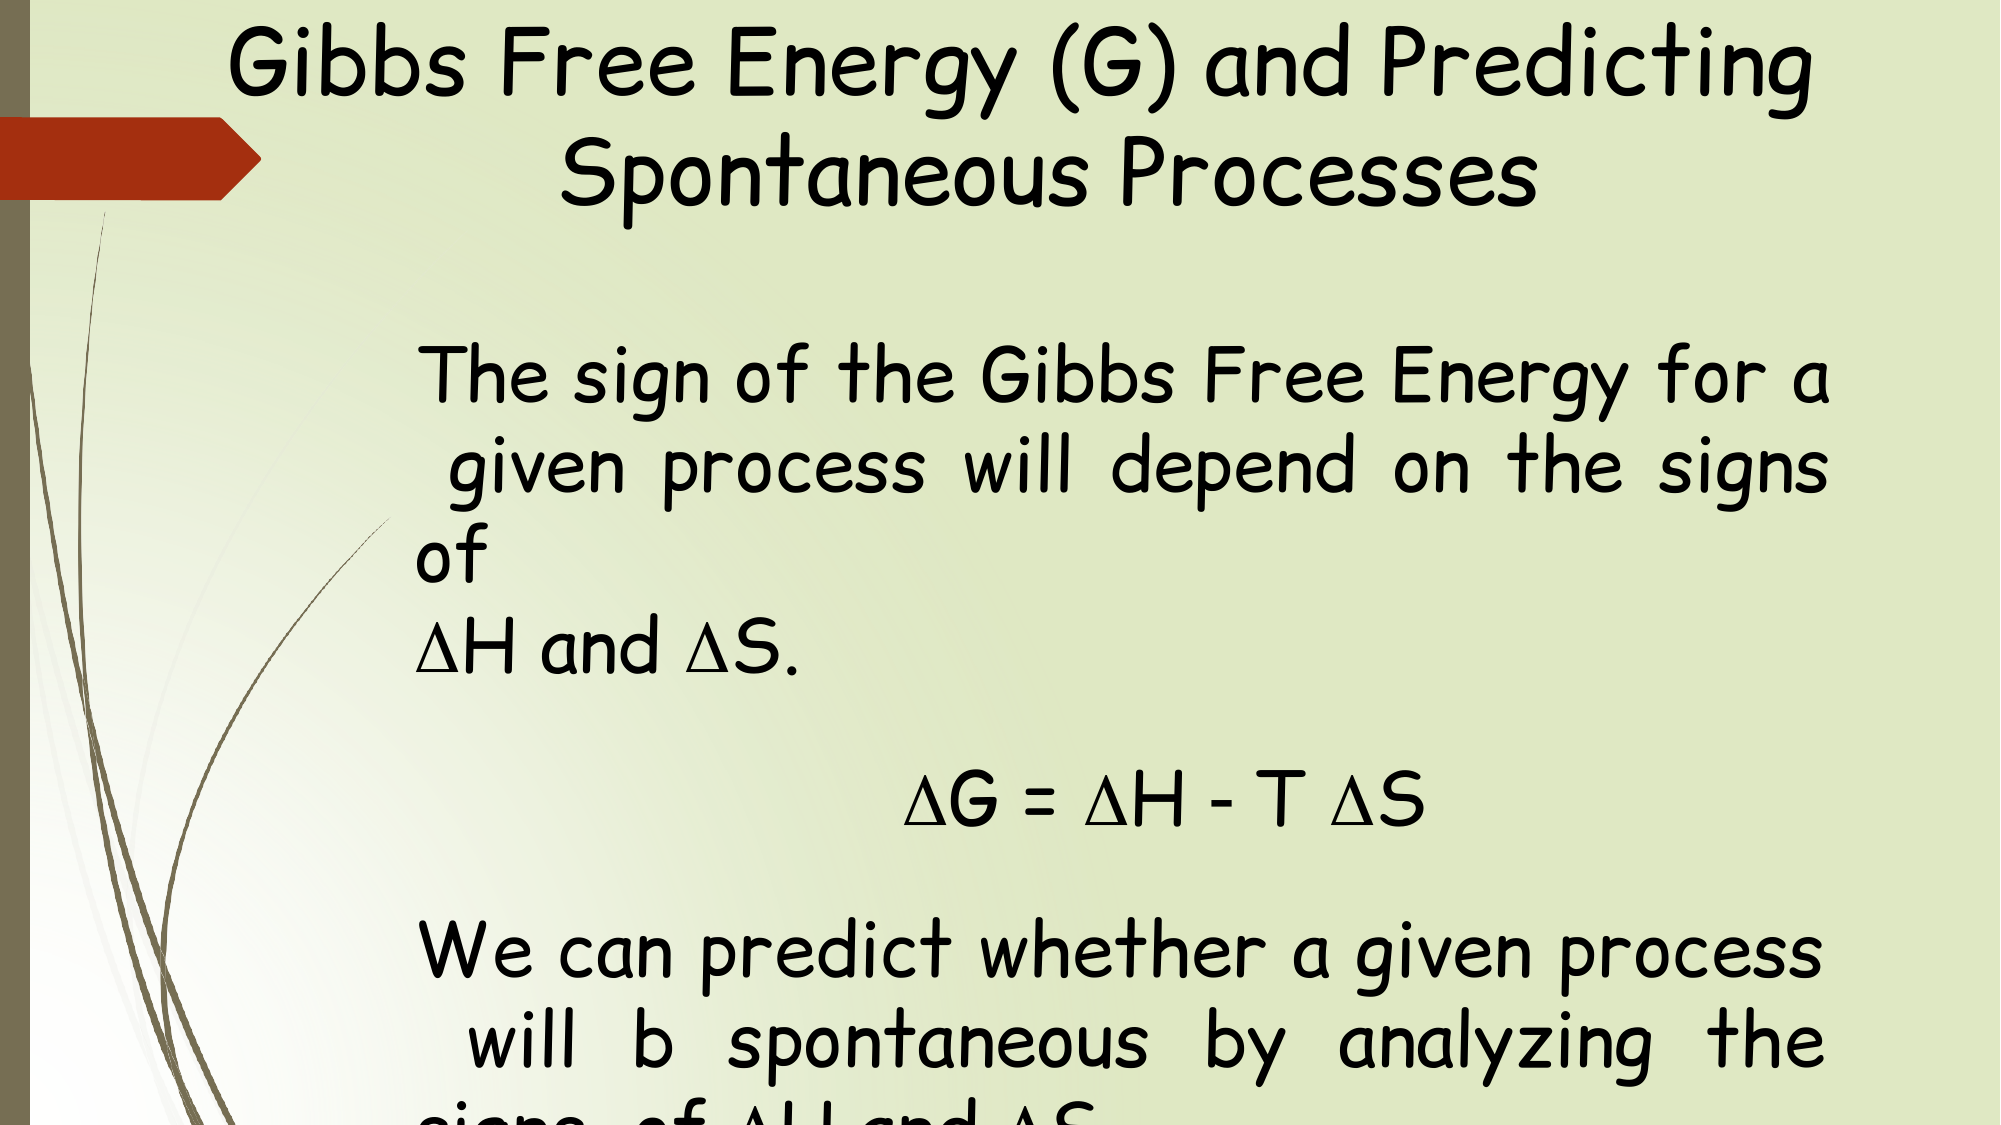

# Gibbs Free Energy (G) and Predicting  Spontaneous Processes
The sign of the Gibbs Free Energy for a  given process will depend on the signs of
ΔH and ΔS.
ΔG = ΔH − T ΔS
We can predict whether a given process  will b spontaneous by analyzing the signs  of ΔH and ΔS.